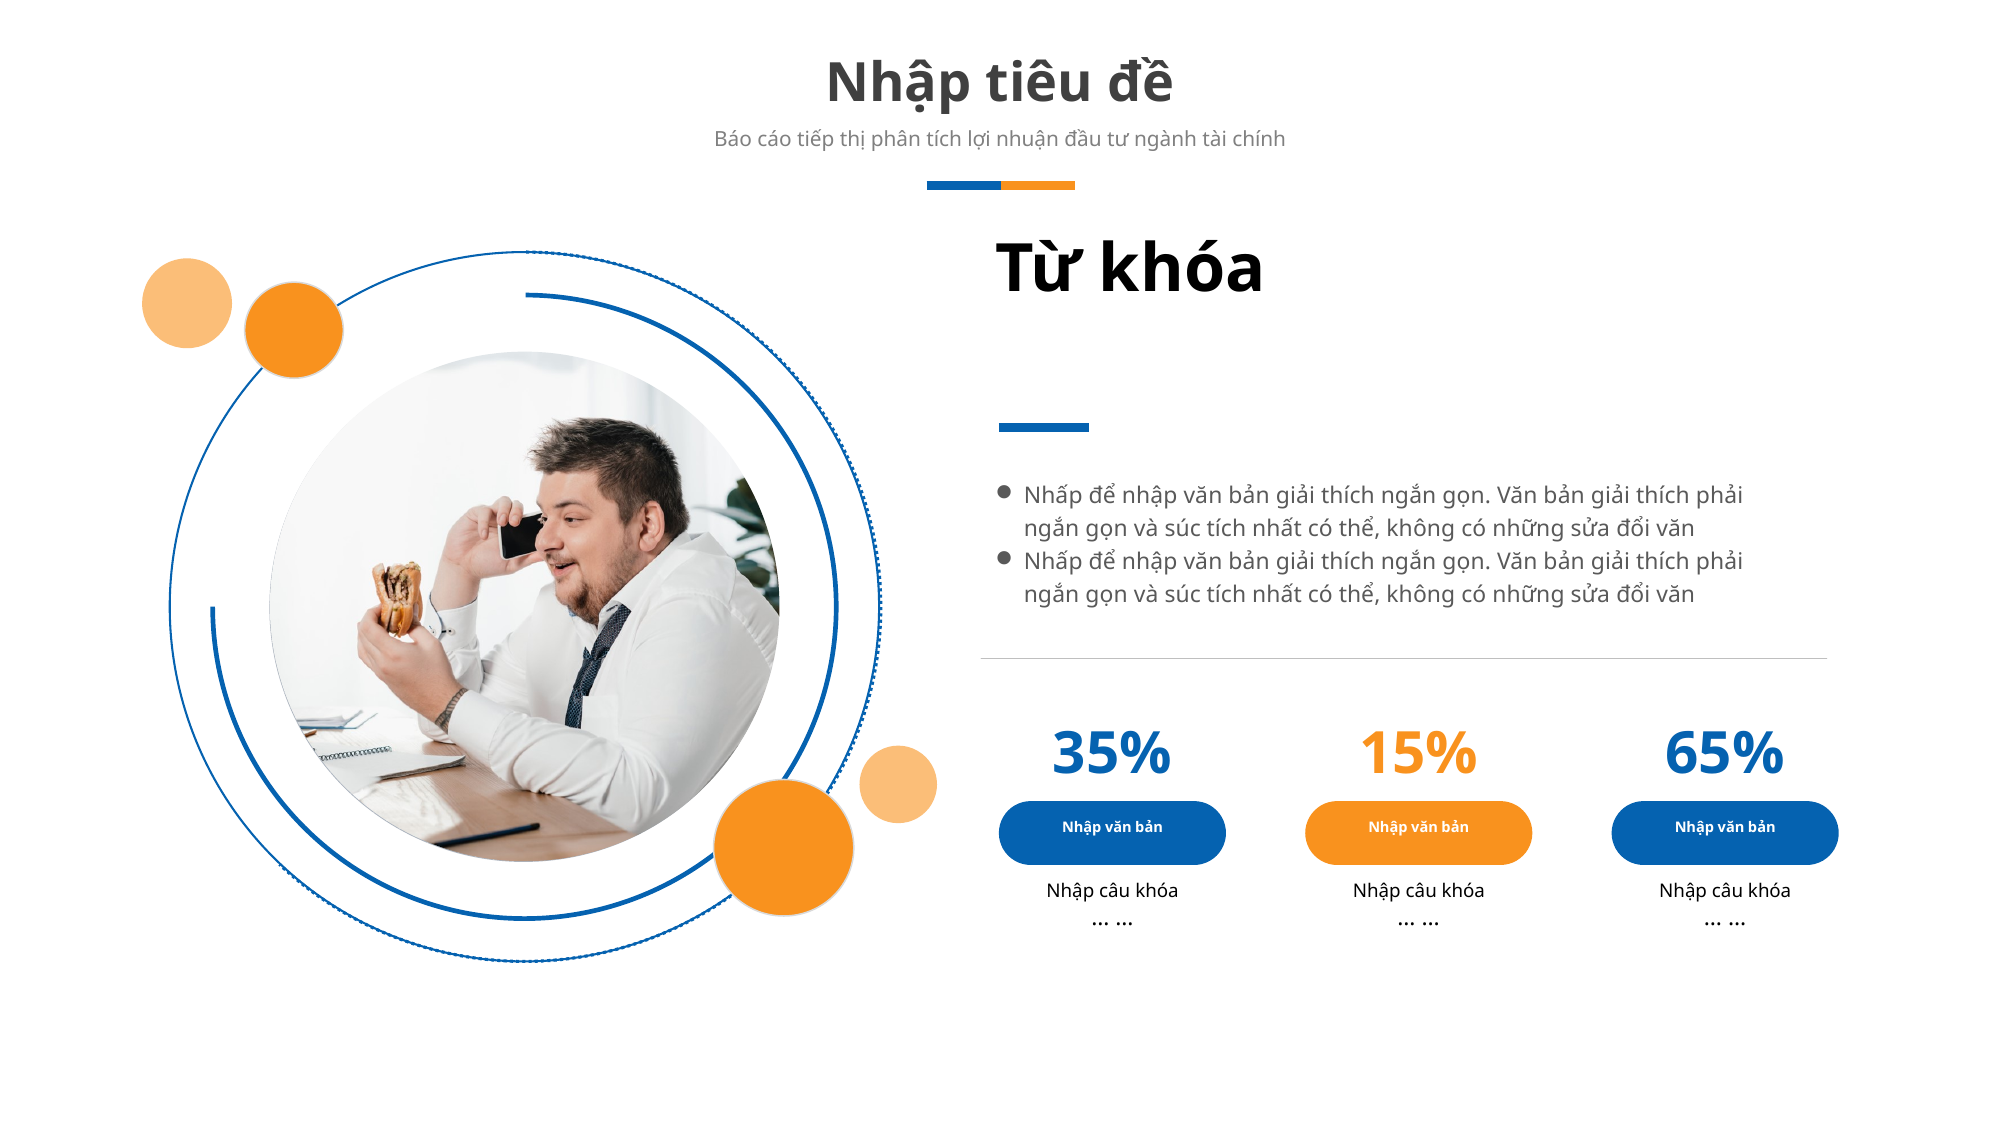

Nhập tiêu đề
Báo cáo tiếp thị phân tích lợi nhuận đầu tư ngành tài chính
Từ khóa

Nhấp để nhập văn bản giải thích ngắn gọn. Văn bản giải thích phải ngắn gọn và súc tích nhất có thể, không có những sửa đổi văn
Nhấp để nhập văn bản giải thích ngắn gọn. Văn bản giải thích phải ngắn gọn và súc tích nhất có thể, không có những sửa đổi văn

35%
15%
65%

Nhập văn bản
Nhập văn bản
Nhập văn bản
Nhập câu khóa
… …
Nhập câu khóa
… …
Nhập câu khóa
… …